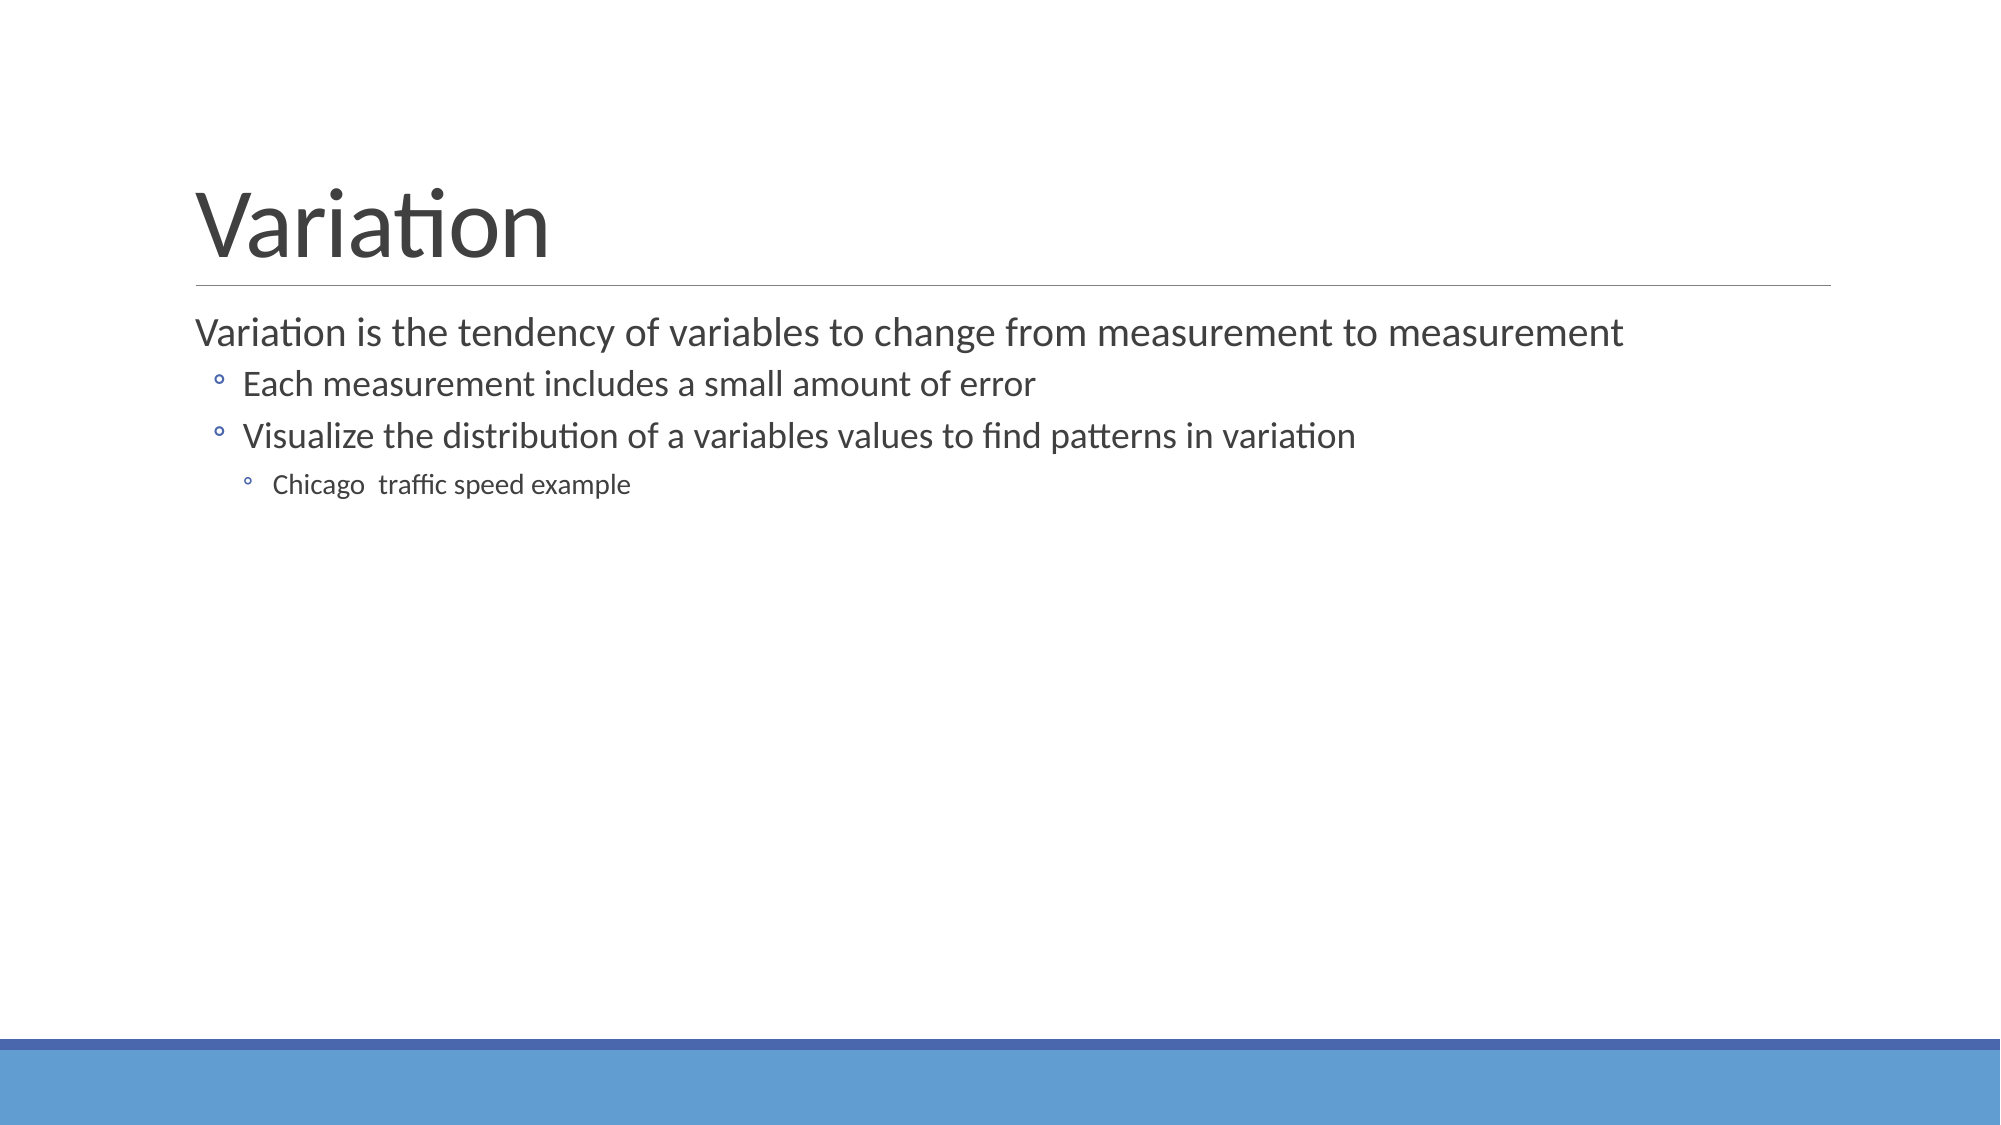

# Variation
Variation is the tendency of variables to change from measurement to measurement
Each measurement includes a small amount of error
Visualize the distribution of a variables values to find patterns in variation
Chicago  traffic speed example